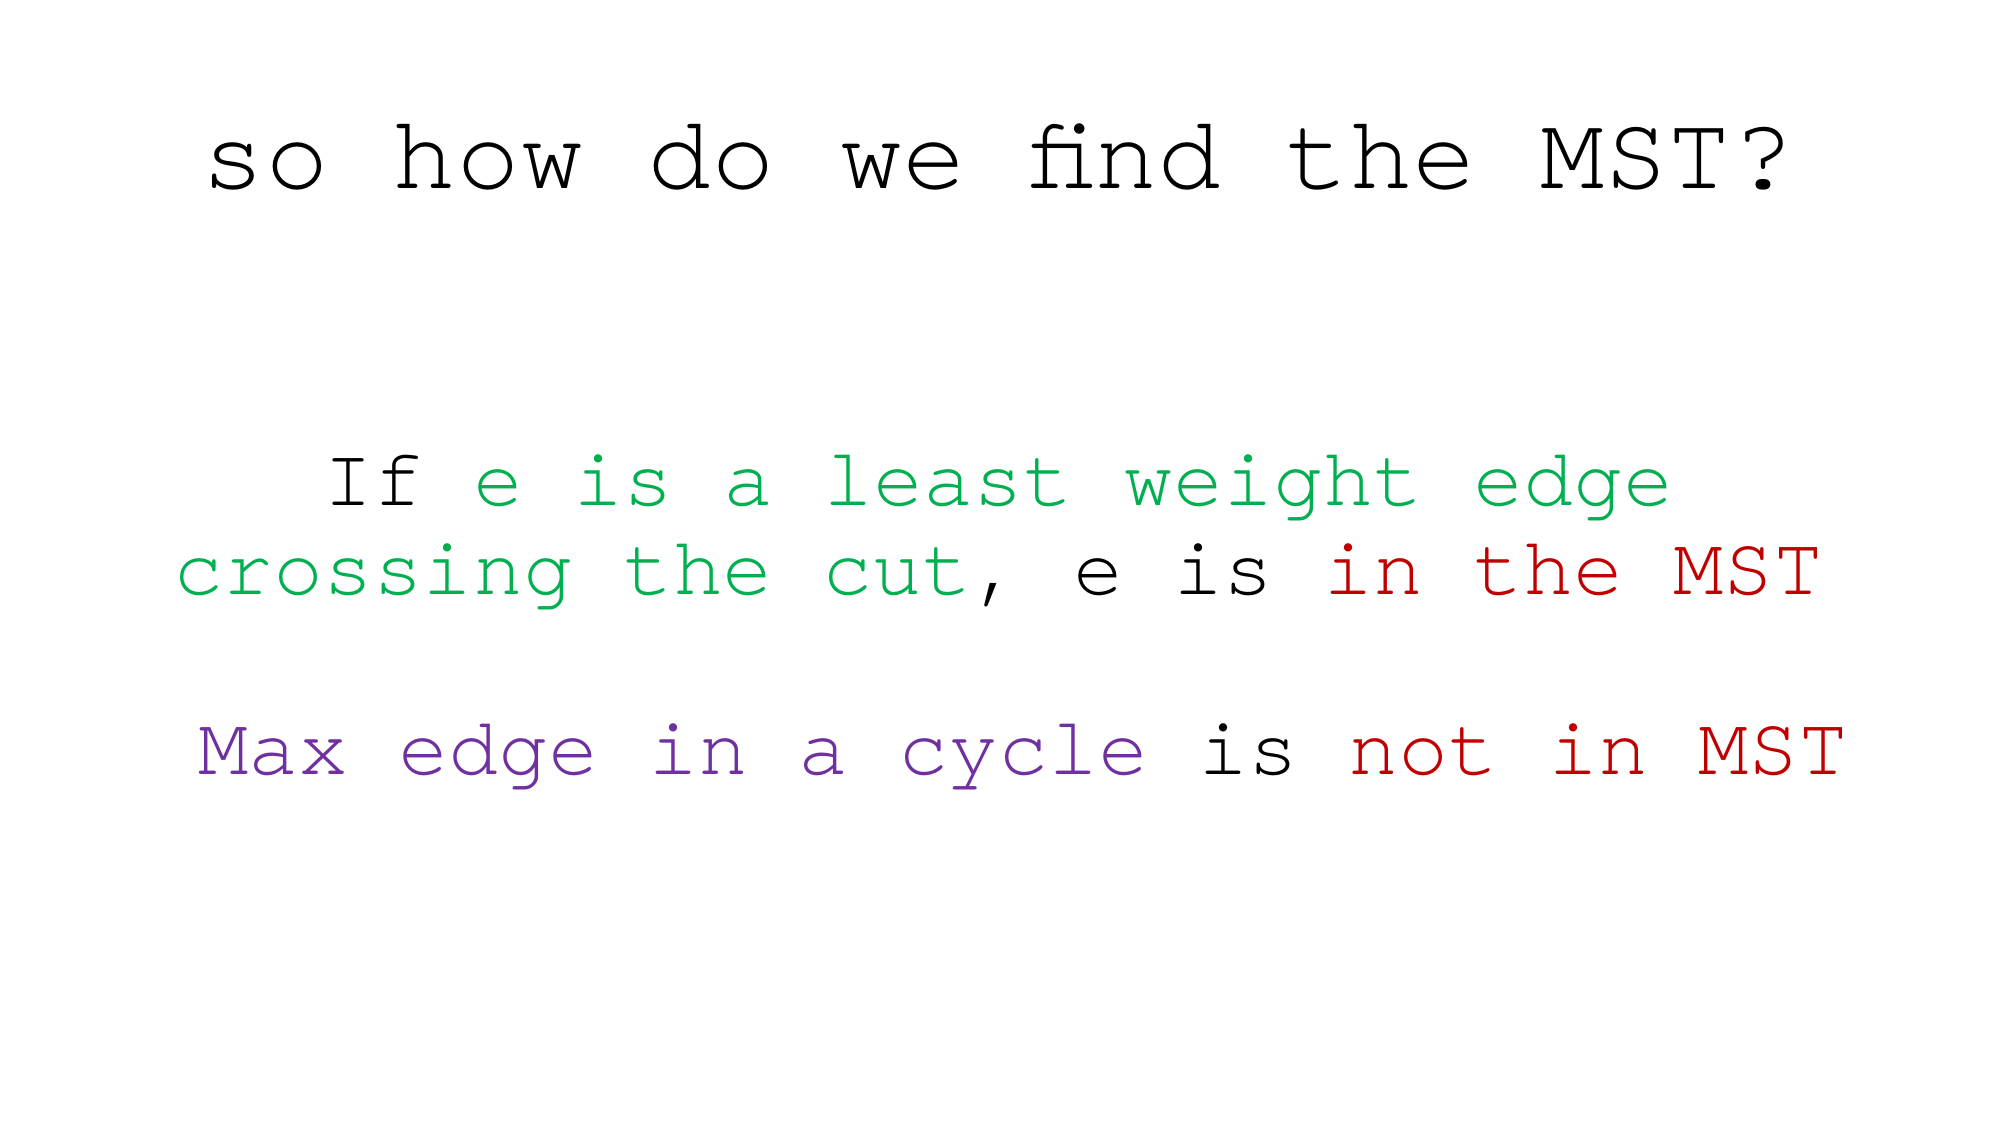

so how do we find the MST?
# If e is a least weight edge crossing the cut, e is in the MST Max edge in a cycle is not in MST